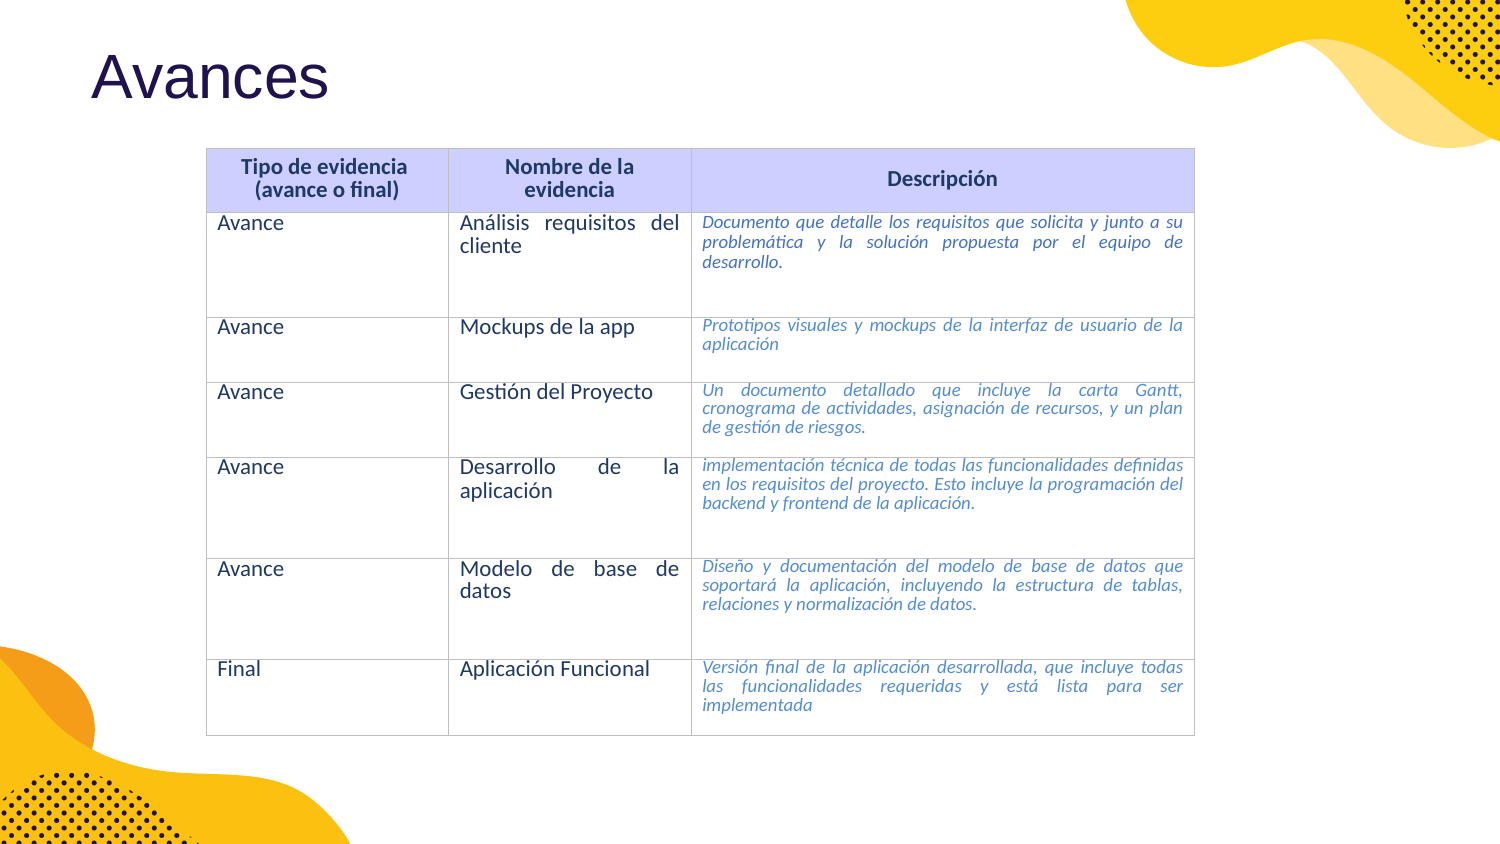

Avances
| Tipo de evidencia (avance o final) | Nombre de la evidencia | Descripción |
| --- | --- | --- |
| Avance | Análisis requisitos del cliente | Documento que detalle los requisitos que solicita y junto a su problemática y la solución propuesta por el equipo de desarrollo. |
| Avance | Mockups de la app | Prototipos visuales y mockups de la interfaz de usuario de la aplicación |
| Avance | Gestión del Proyecto | Un documento detallado que incluye la carta Gantt, cronograma de actividades, asignación de recursos, y un plan de gestión de riesgos. |
| Avance | Desarrollo de la aplicación | implementación técnica de todas las funcionalidades definidas en los requisitos del proyecto. Esto incluye la programación del backend y frontend de la aplicación. |
| Avance | Modelo de base de datos | Diseño y documentación del modelo de base de datos que soportará la aplicación, incluyendo la estructura de tablas, relaciones y normalización de datos. |
| Final | Aplicación Funcional | Versión final de la aplicación desarrollada, que incluye todas las funcionalidades requeridas y está lista para ser implementada |